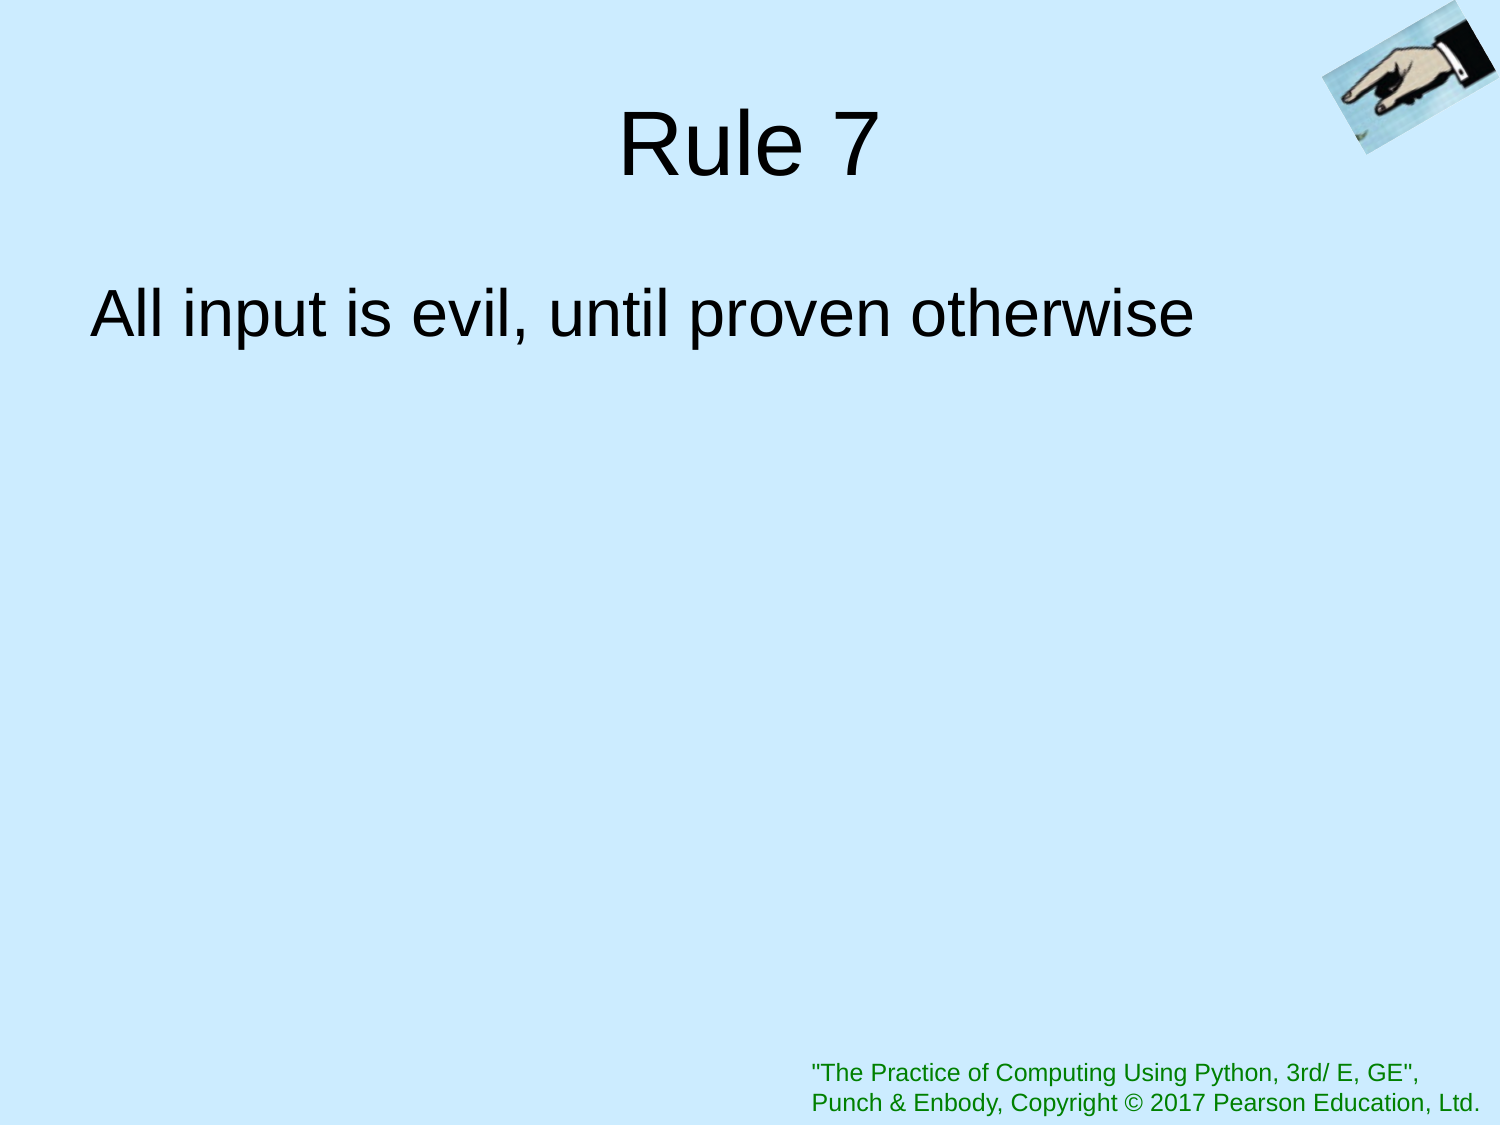

# Rule 7
All input is evil, until proven otherwise